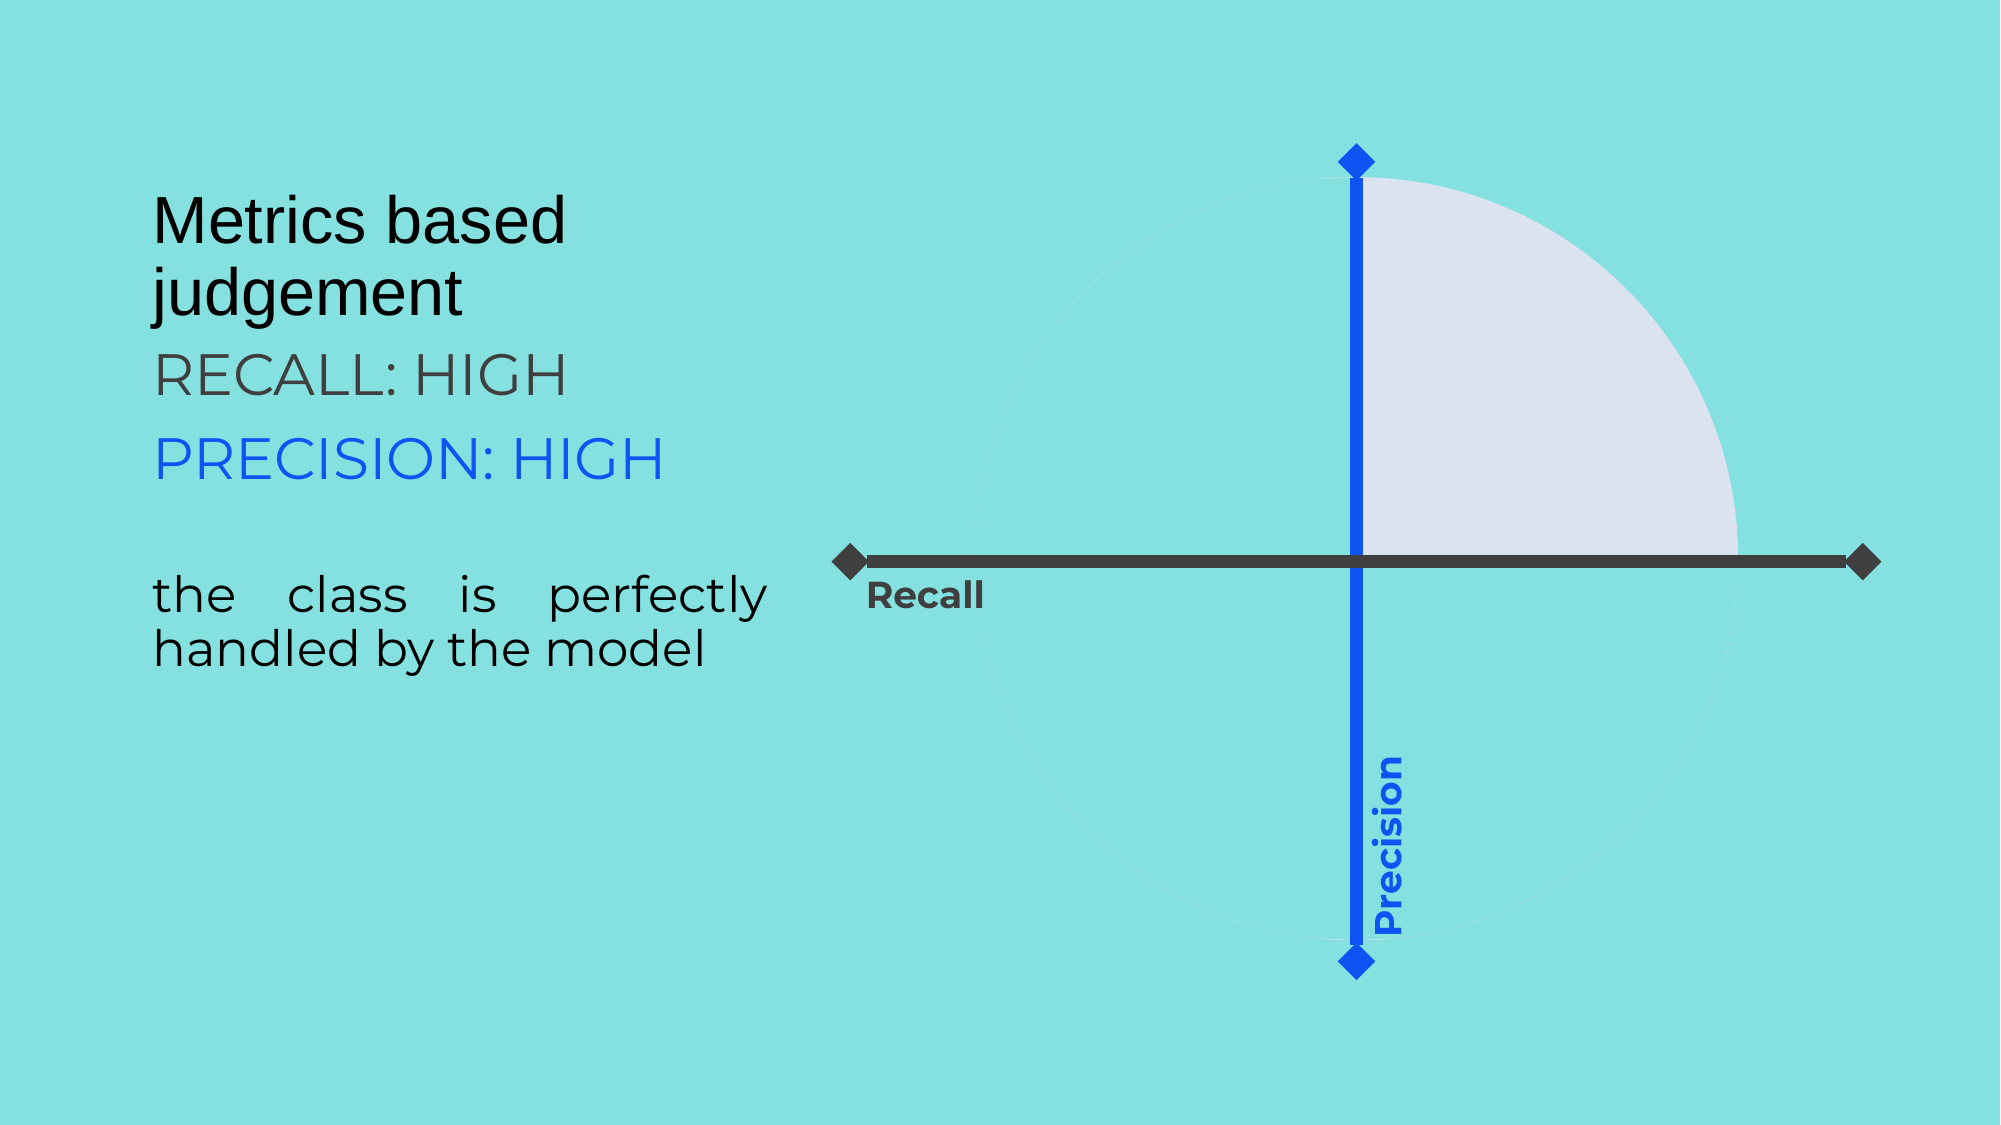

# Metrics based judgement

RECALL: HIGH
PRECISION: HIGH

the class is perfectly handled by the model
Recall
Precision